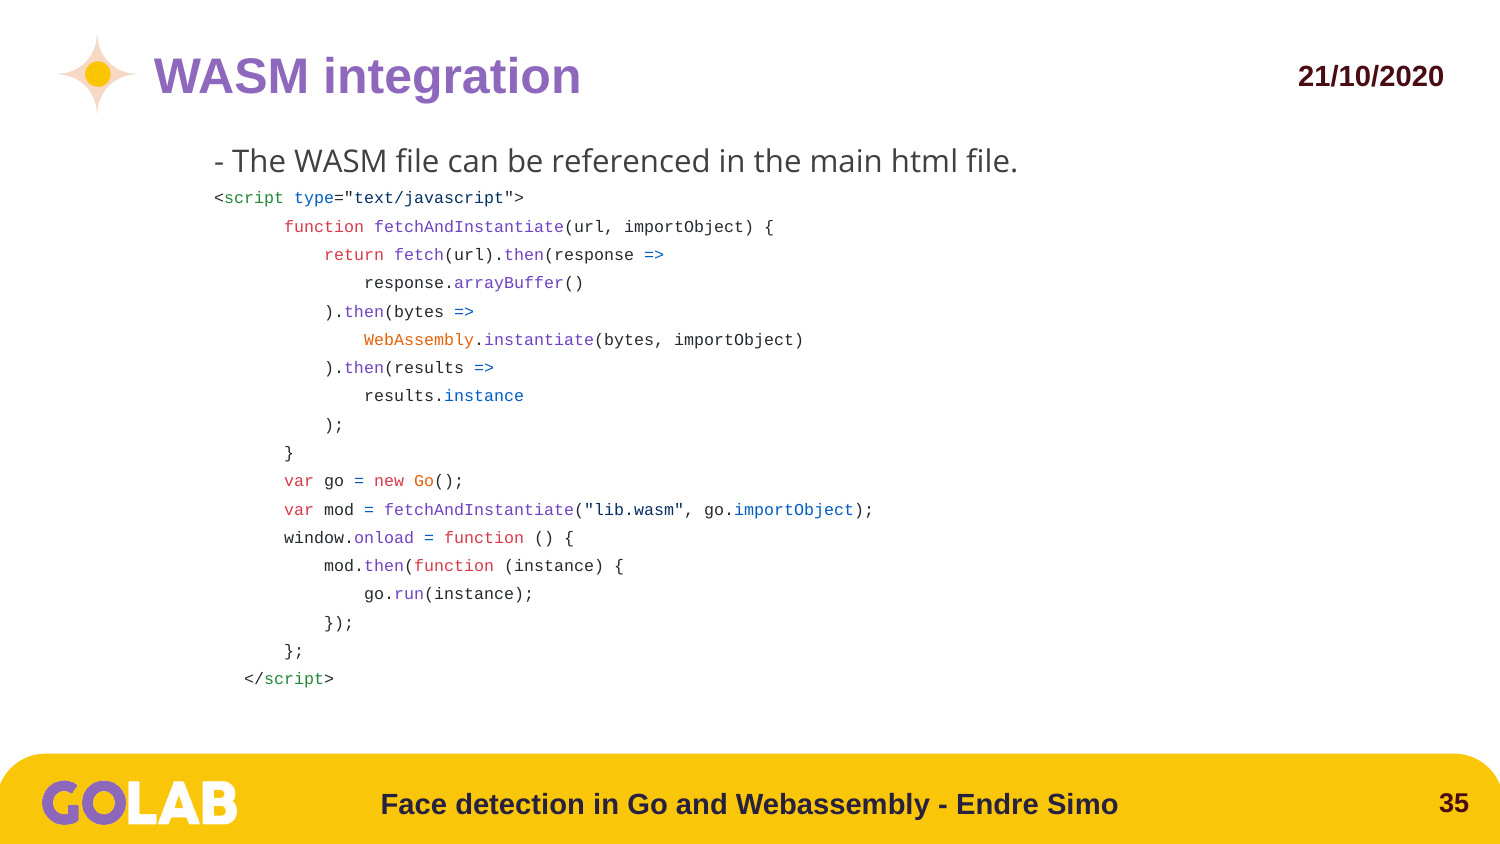

# WASM integration

- The WASM file can be referenced in the main html file.
<script type="text/javascript">
       function fetchAndInstantiate(url, importObject) {
           return fetch(url).then(response =>
               response.arrayBuffer()
           ).then(bytes =>
               WebAssembly.instantiate(bytes, importObject)
           ).then(results =>
               results.instance
           );
       }
       var go = new Go();
       var mod = fetchAndInstantiate("lib.wasm", go.importObject);
       window.onload = function () {
           mod.then(function (instance) {
               go.run(instance);
           });
       };
   </script>